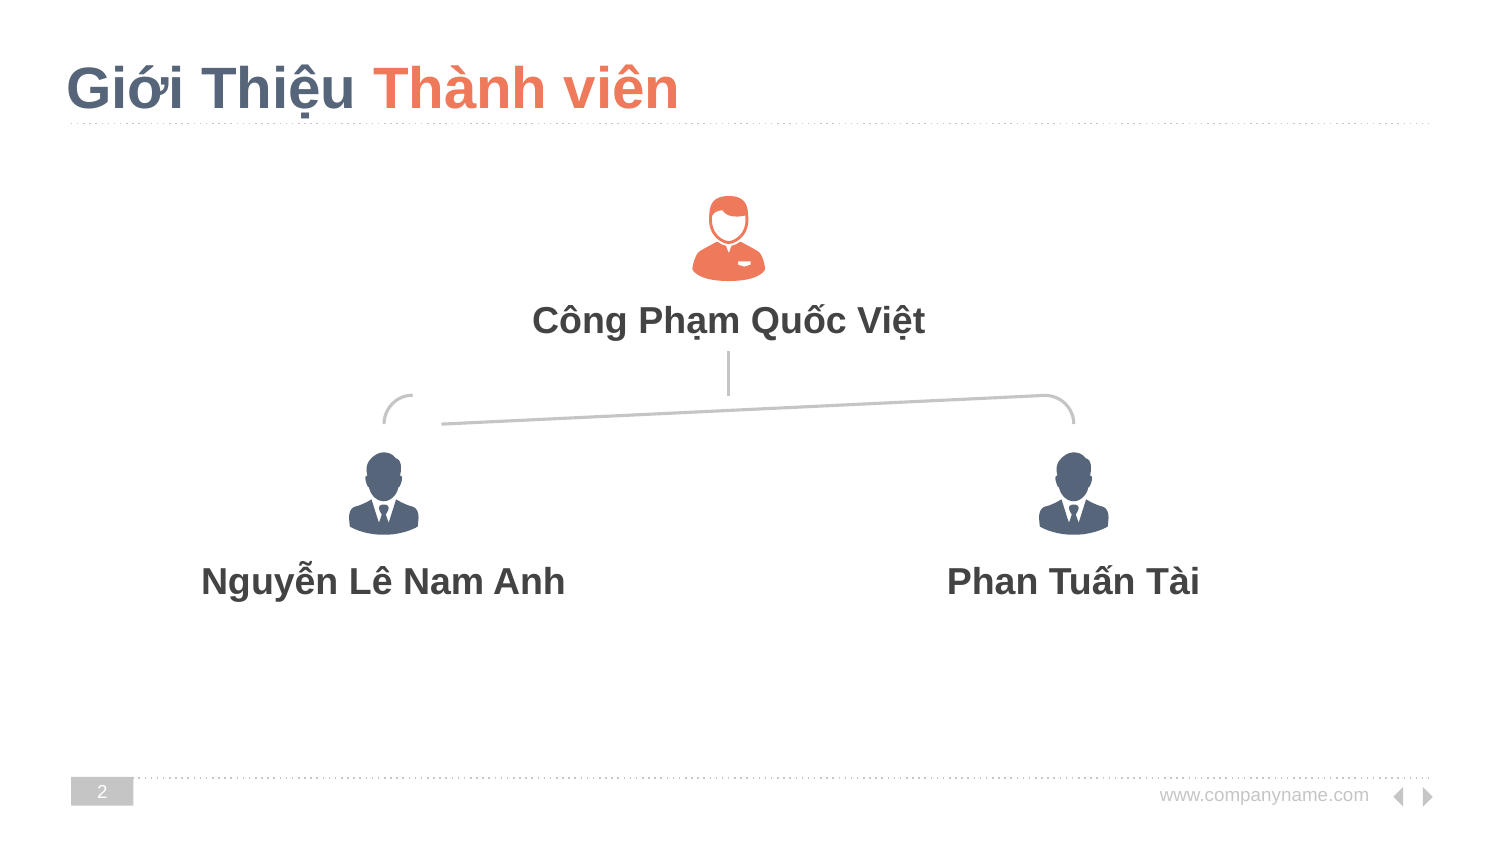

# Giới Thiệu Thành viên

Công Phạm Quốc Việt

Nguyễn Lê Nam Anh
Phan Tuấn Tài
2